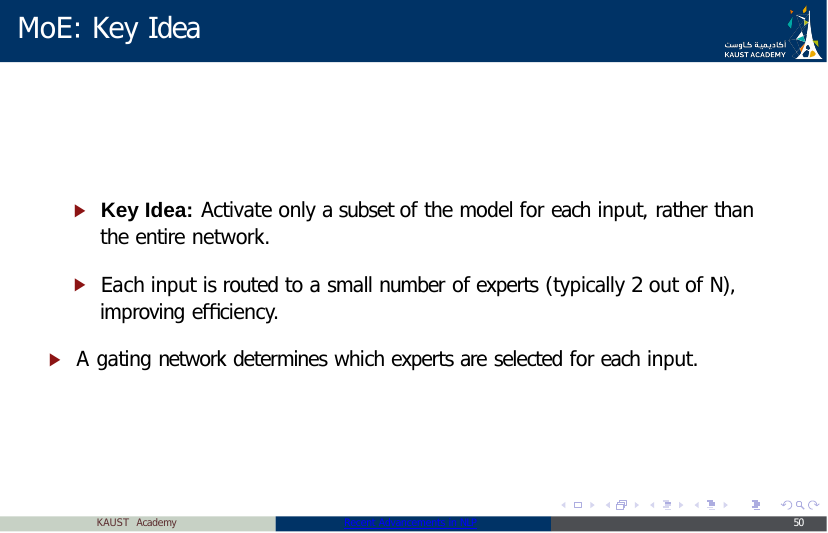

# MoE: Key Idea
▶ Key Idea: Activate only a subset of the model for each input, rather than the entire network.
▶ Each input is routed to a small number of experts (typically 2 out of N), improving efficiency.
▶ A gating network determines which experts are selected for each input.

KAUST Academy
Recent Advancements in NLP
50